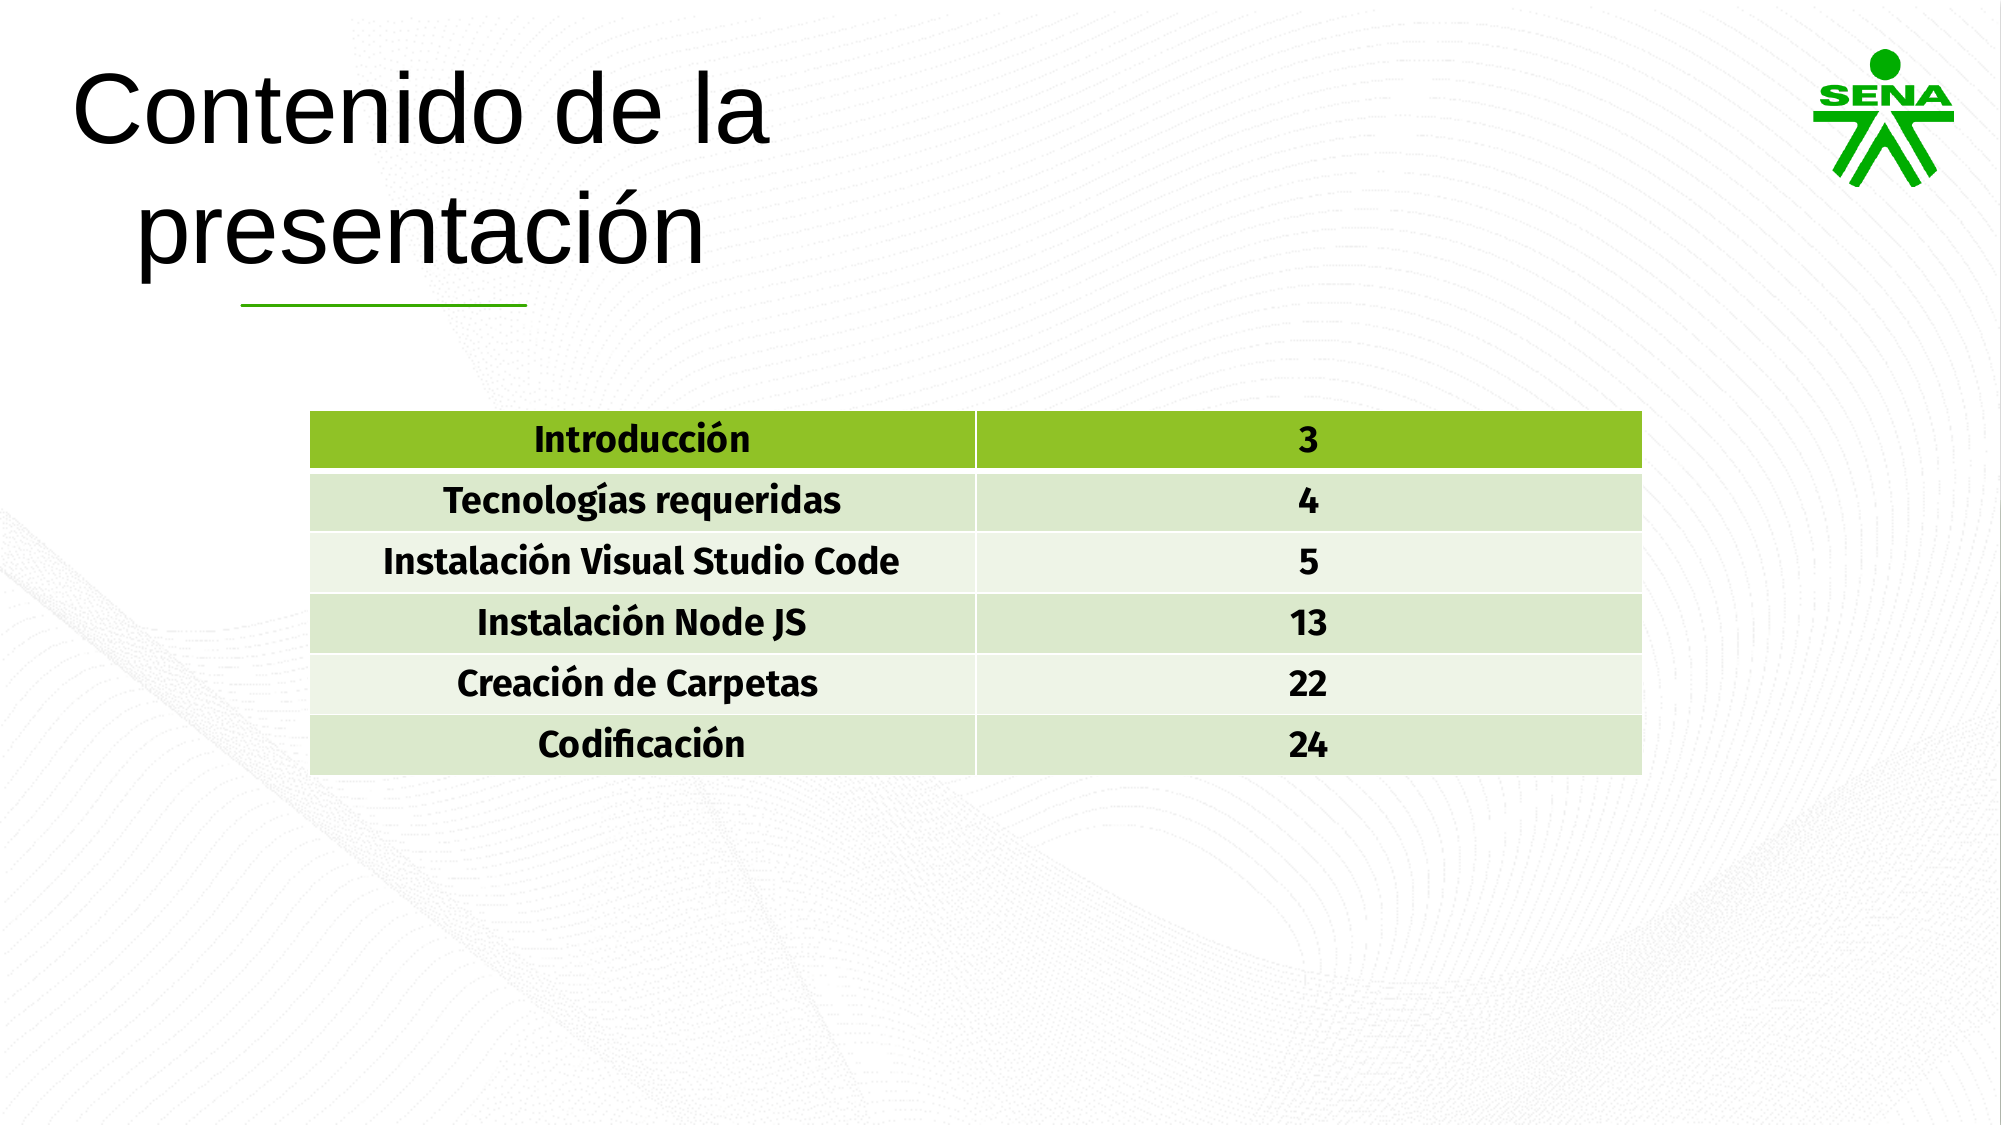

Contenido de la presentación
| Introducción | 3 |
| --- | --- |
| Tecnologías requeridas | 4 |
| Instalación Visual Studio Code | 5 |
| Instalación Node JS | 13 |
| Creación de Carpetas | 22 |
| Codificación | 24 |